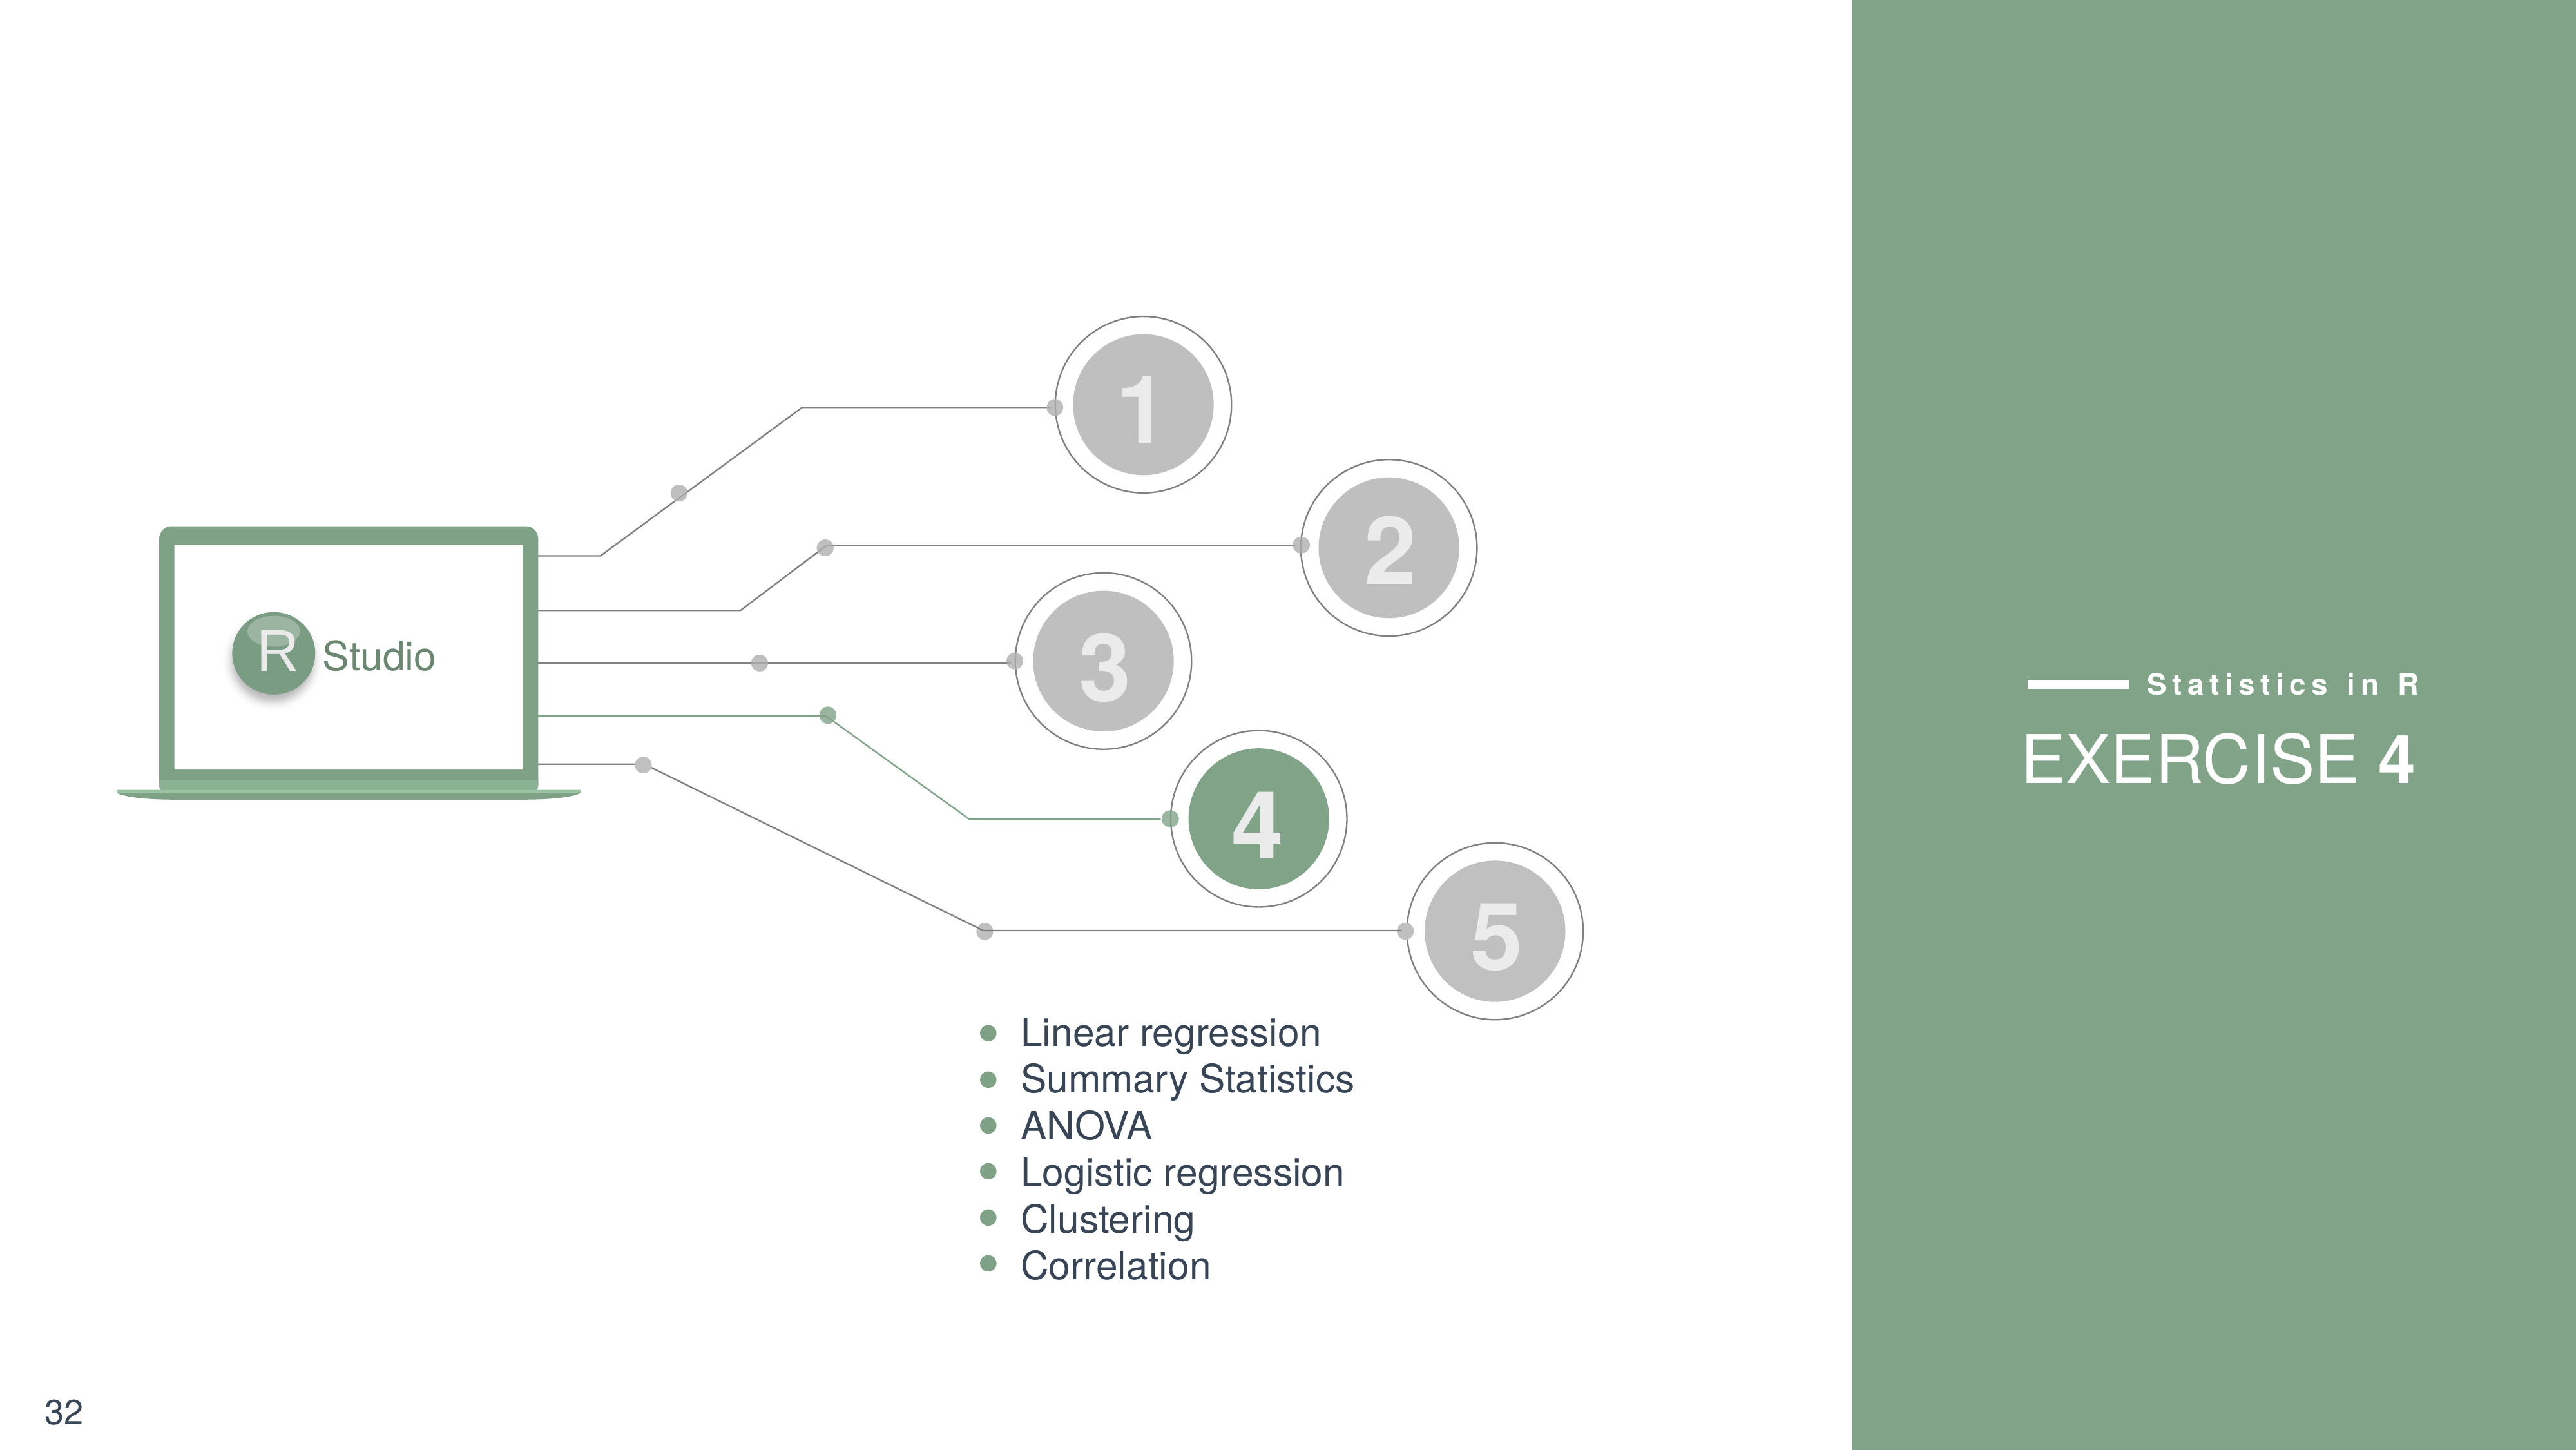

1

2

R

Studio

3

Statistics in R

EXERCISE 4

4

5

Linear regression
Summary Statistics
ANOVA
Logistic regression
Clustering
Correlation

32